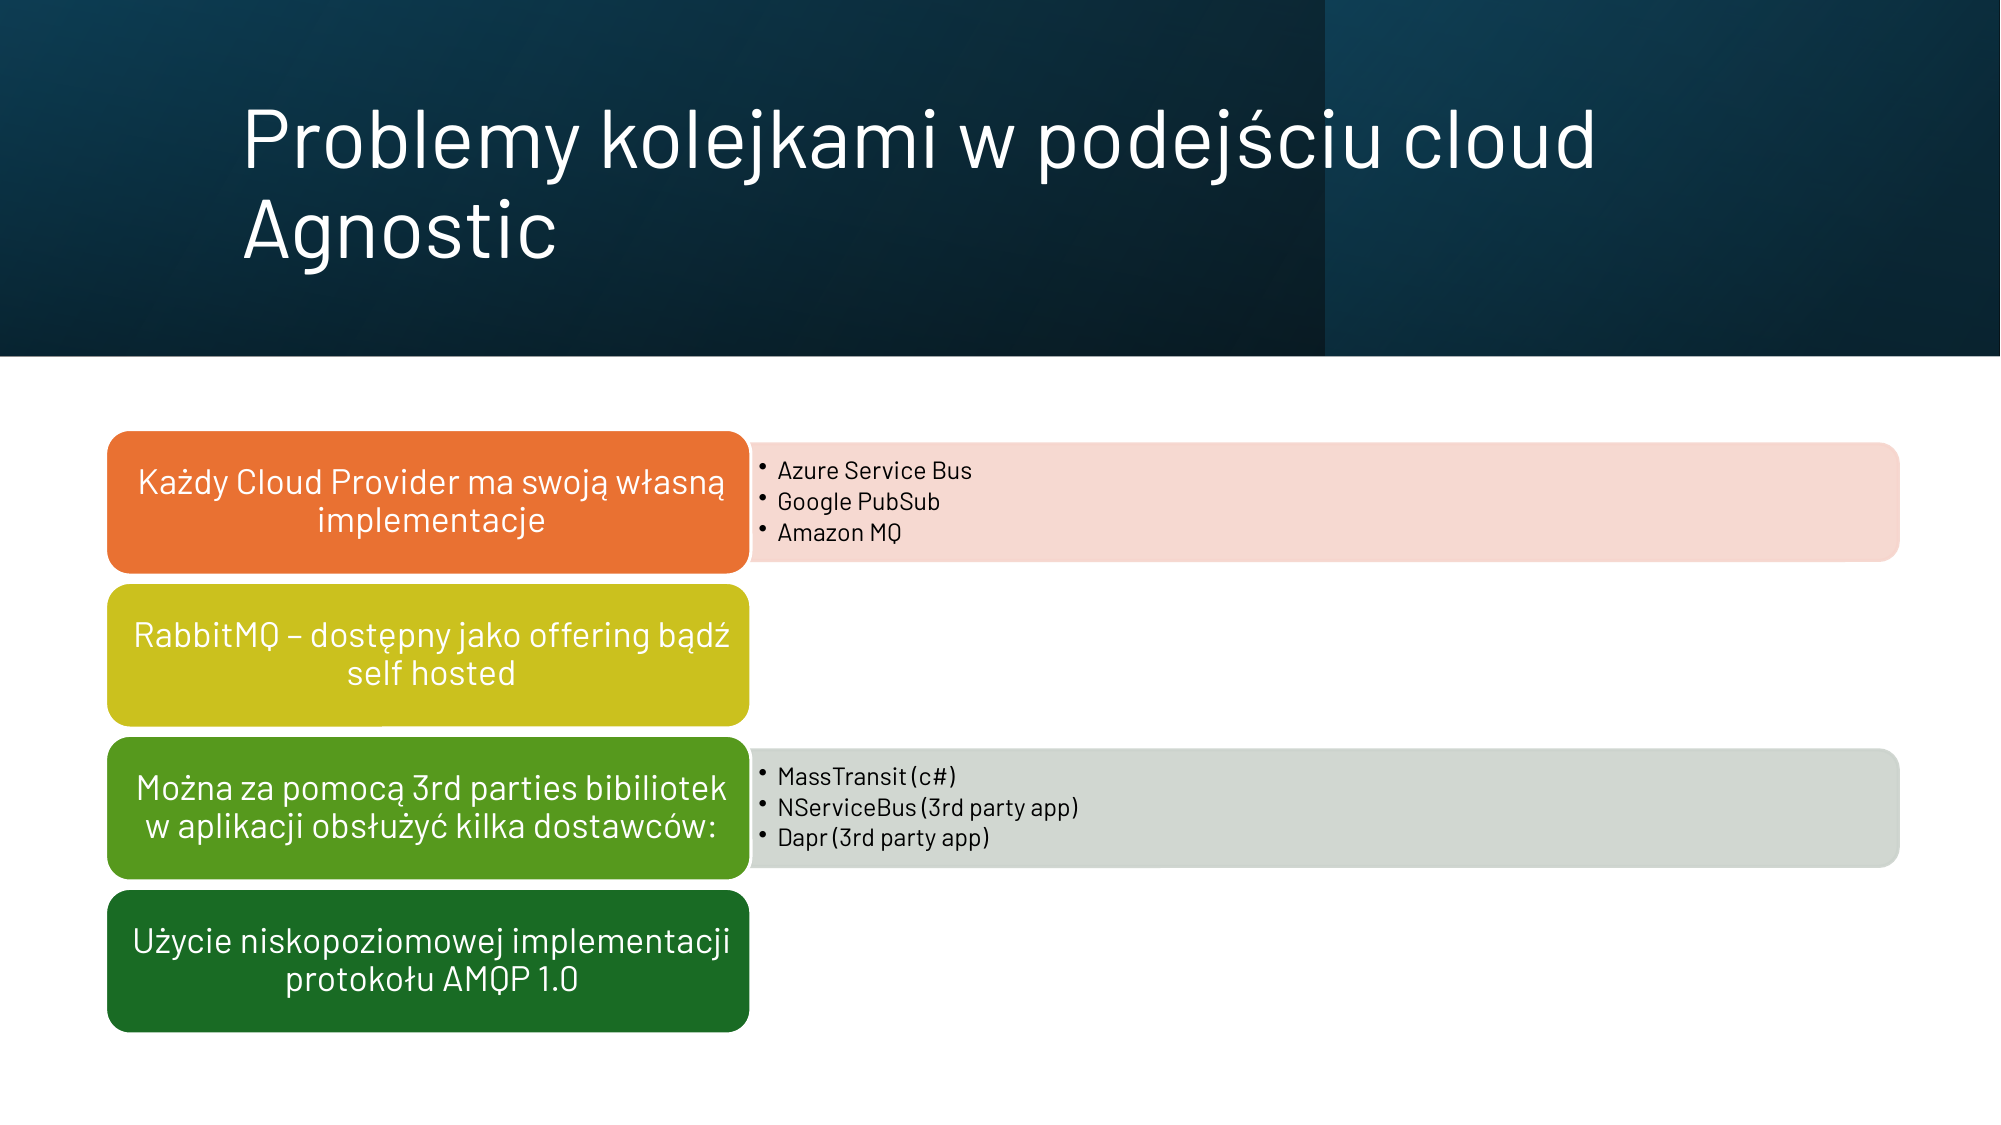

# Problemy kolejkami w podejściu cloud Agnostic
Azure Service Bus
Google PubSub
Amazon MQ
Każdy Cloud Provider ma swoją własną implementacje
RabbitMQ – dostępny jako offering bądź self hosted
MassTransit (c#)
NServiceBus (3rd party app)
Dapr (3rd party app)
Można za pomocą 3rd parties bibiliotek w aplikacji obsłużyć kilka dostawców:
Użycie niskopoziomowej implementacji protokołu AMQP 1.0